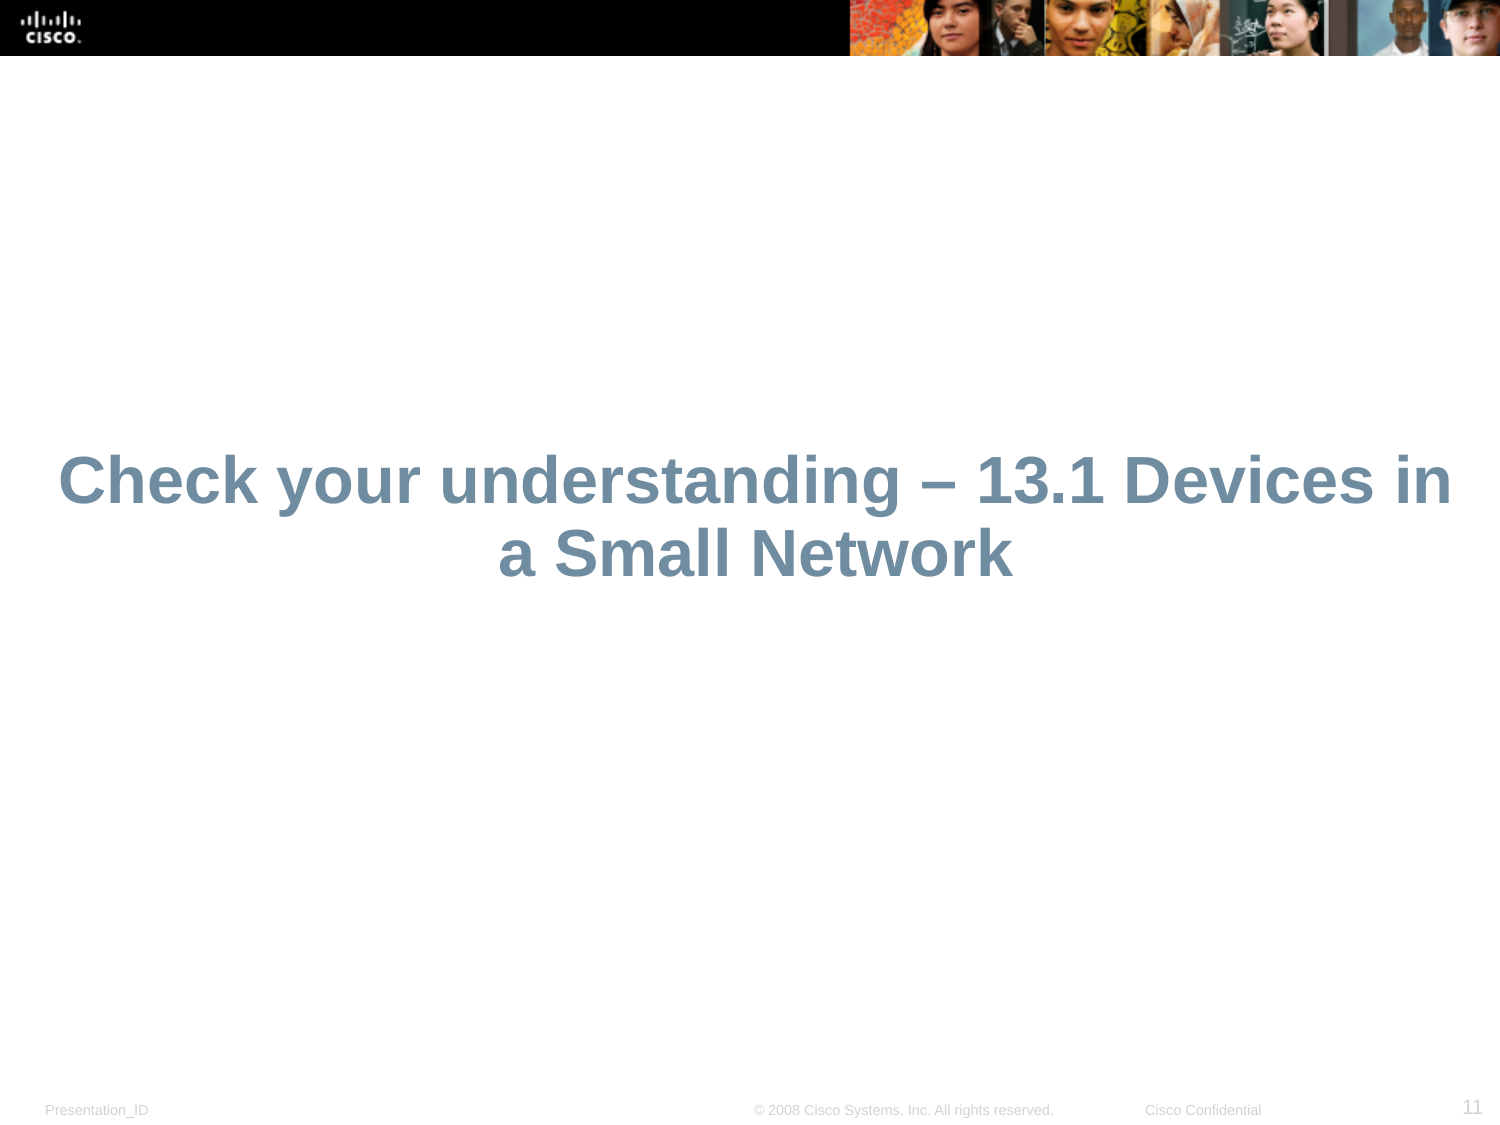

# Check your understanding – 13.1 Devices in a Small Network